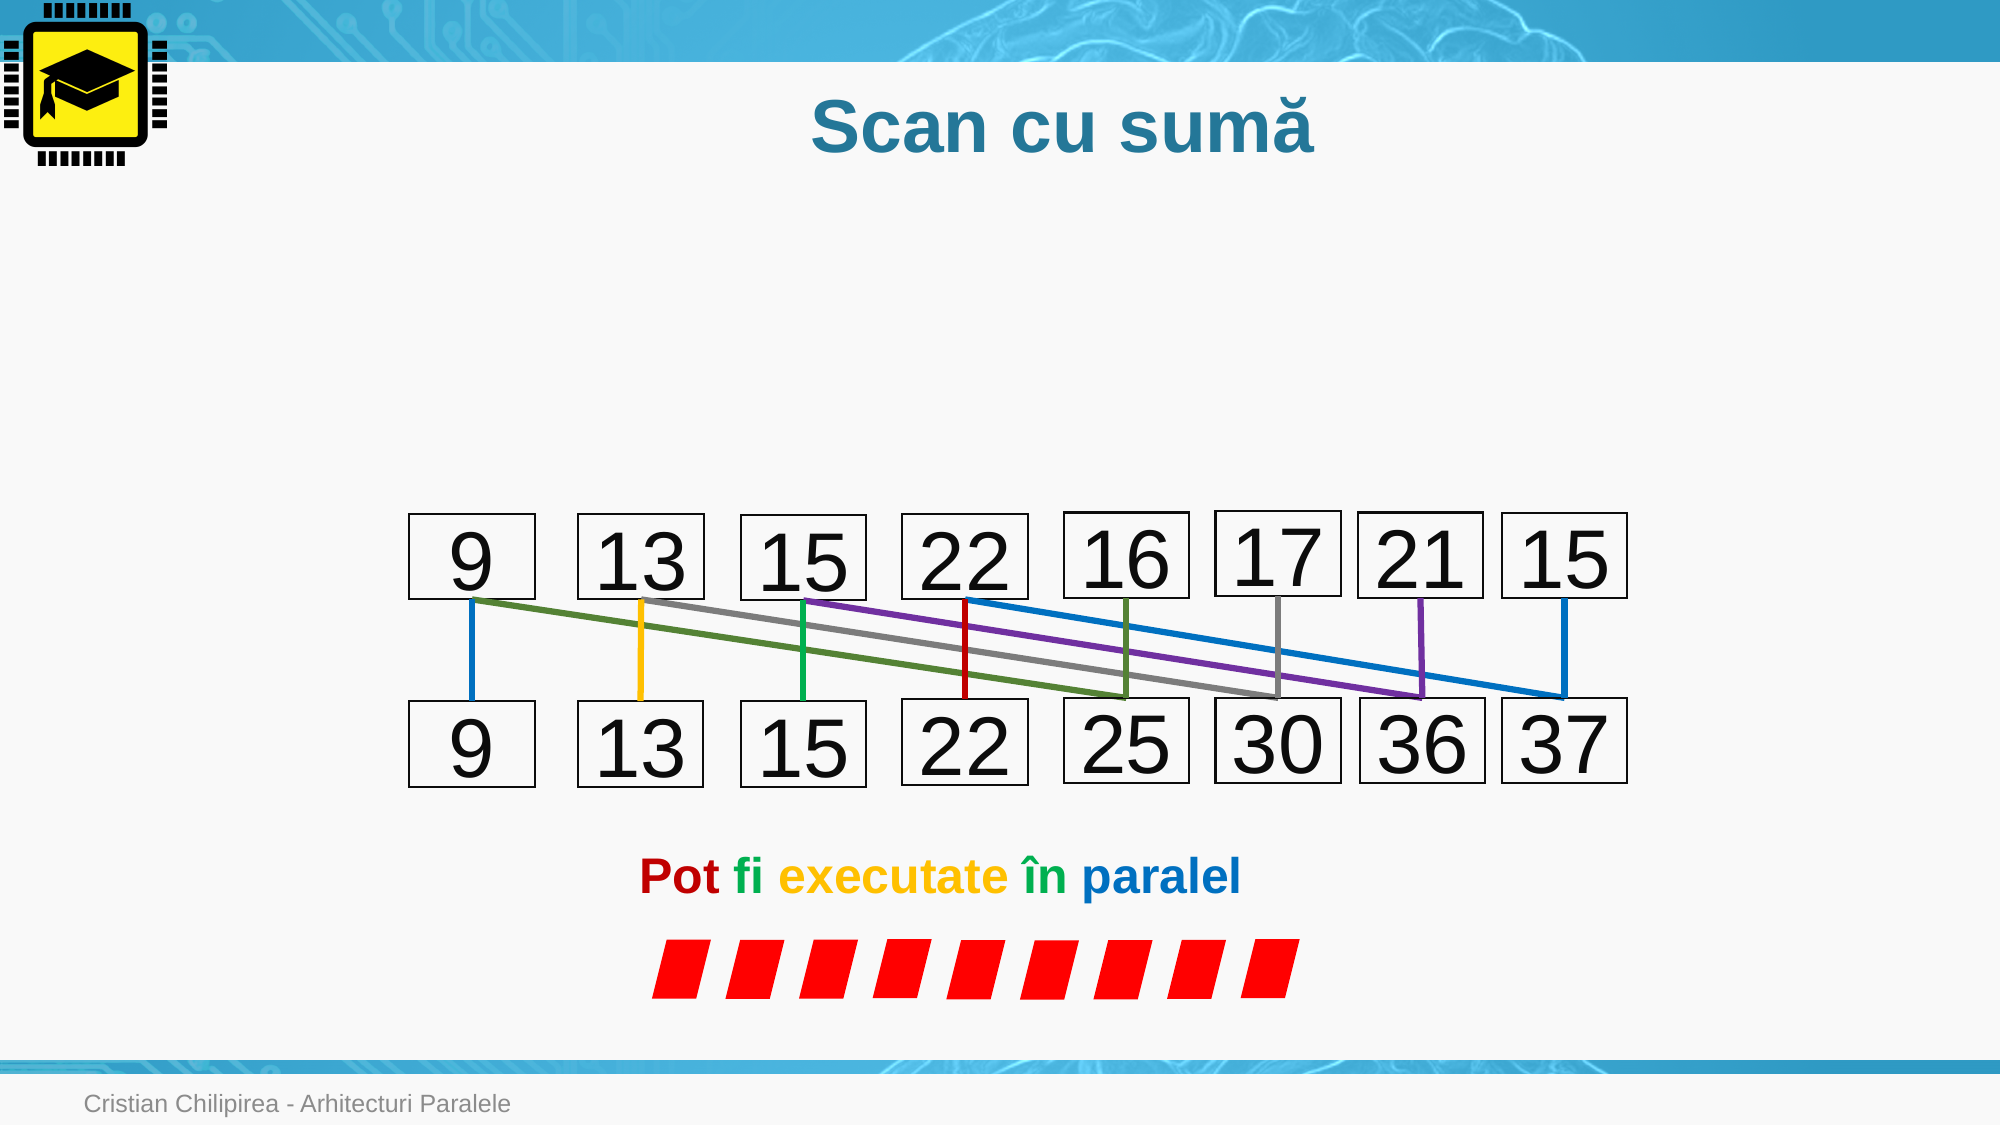

# Scan cu sumă
17
16
21
15
9
13
22
15
30
36
37
25
22
13
15
9
Pot fi executate în paralel

Cristian Chilipirea - Arhitecturi Paralele